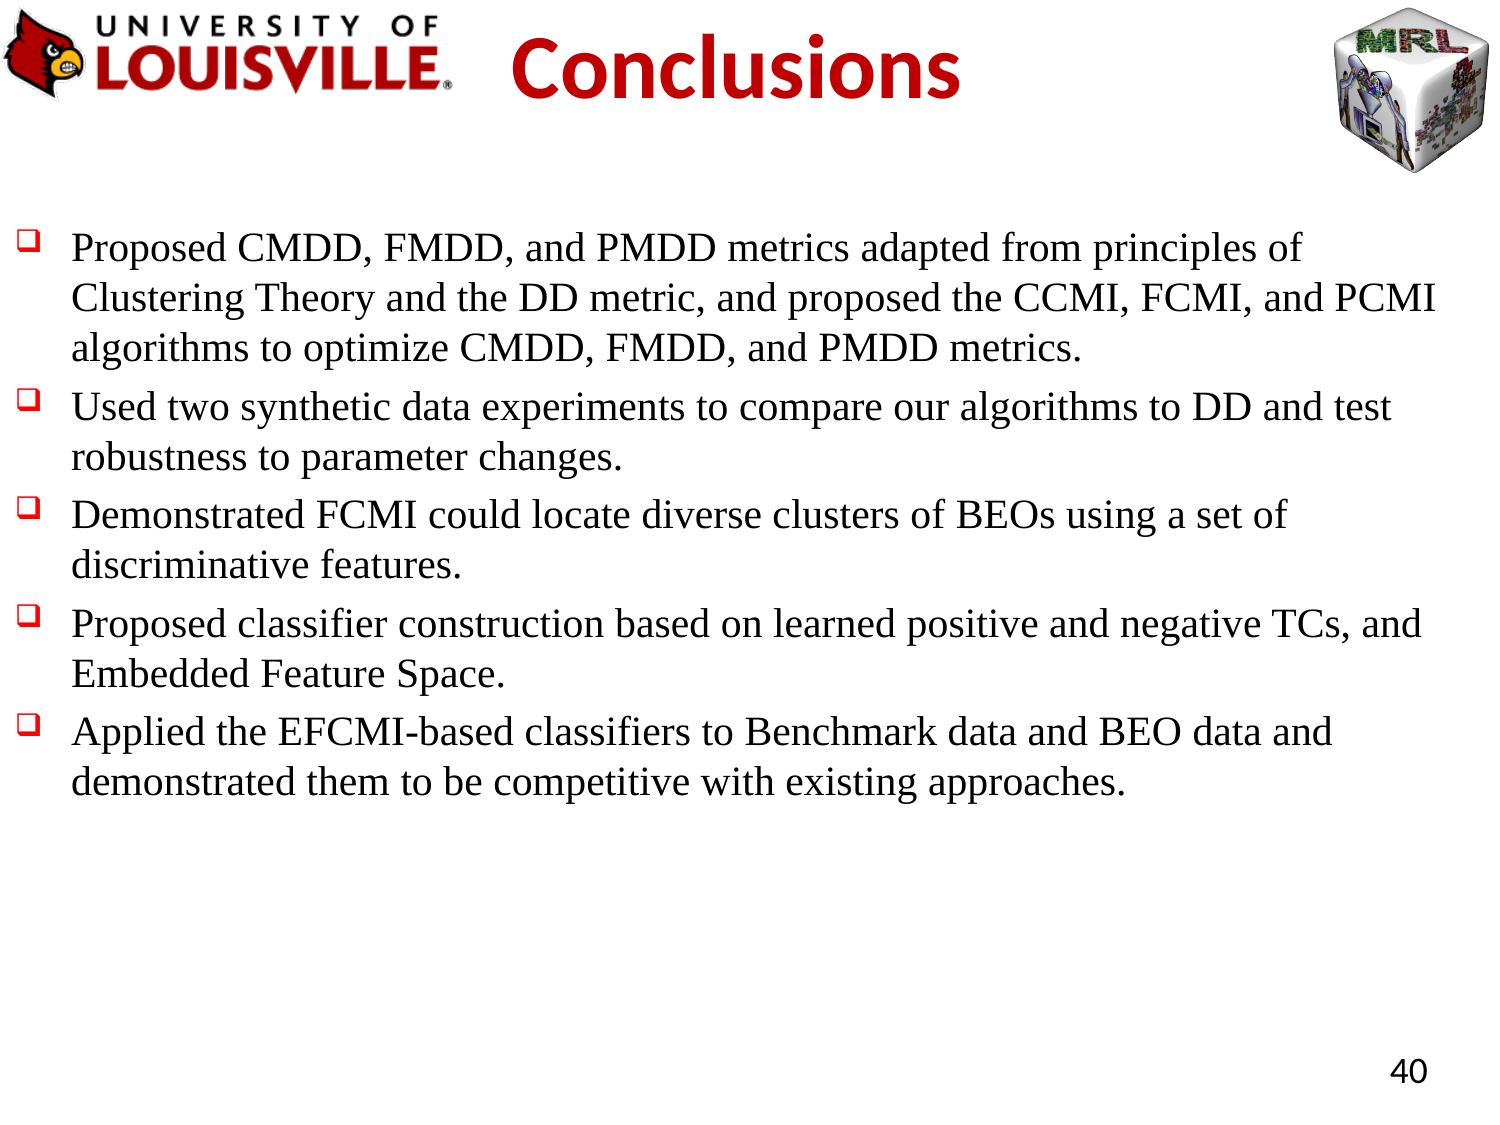

# Conclusions
Proposed CMDD, FMDD, and PMDD metrics adapted from principles of Clustering Theory and the DD metric, and proposed the CCMI, FCMI, and PCMI algorithms to optimize CMDD, FMDD, and PMDD metrics.
Used two synthetic data experiments to compare our algorithms to DD and test robustness to parameter changes.
Demonstrated FCMI could locate diverse clusters of BEOs using a set of discriminative features.
Proposed classifier construction based on learned positive and negative TCs, and Embedded Feature Space.
Applied the EFCMI-based classifiers to Benchmark data and BEO data and demonstrated them to be competitive with existing approaches.
40